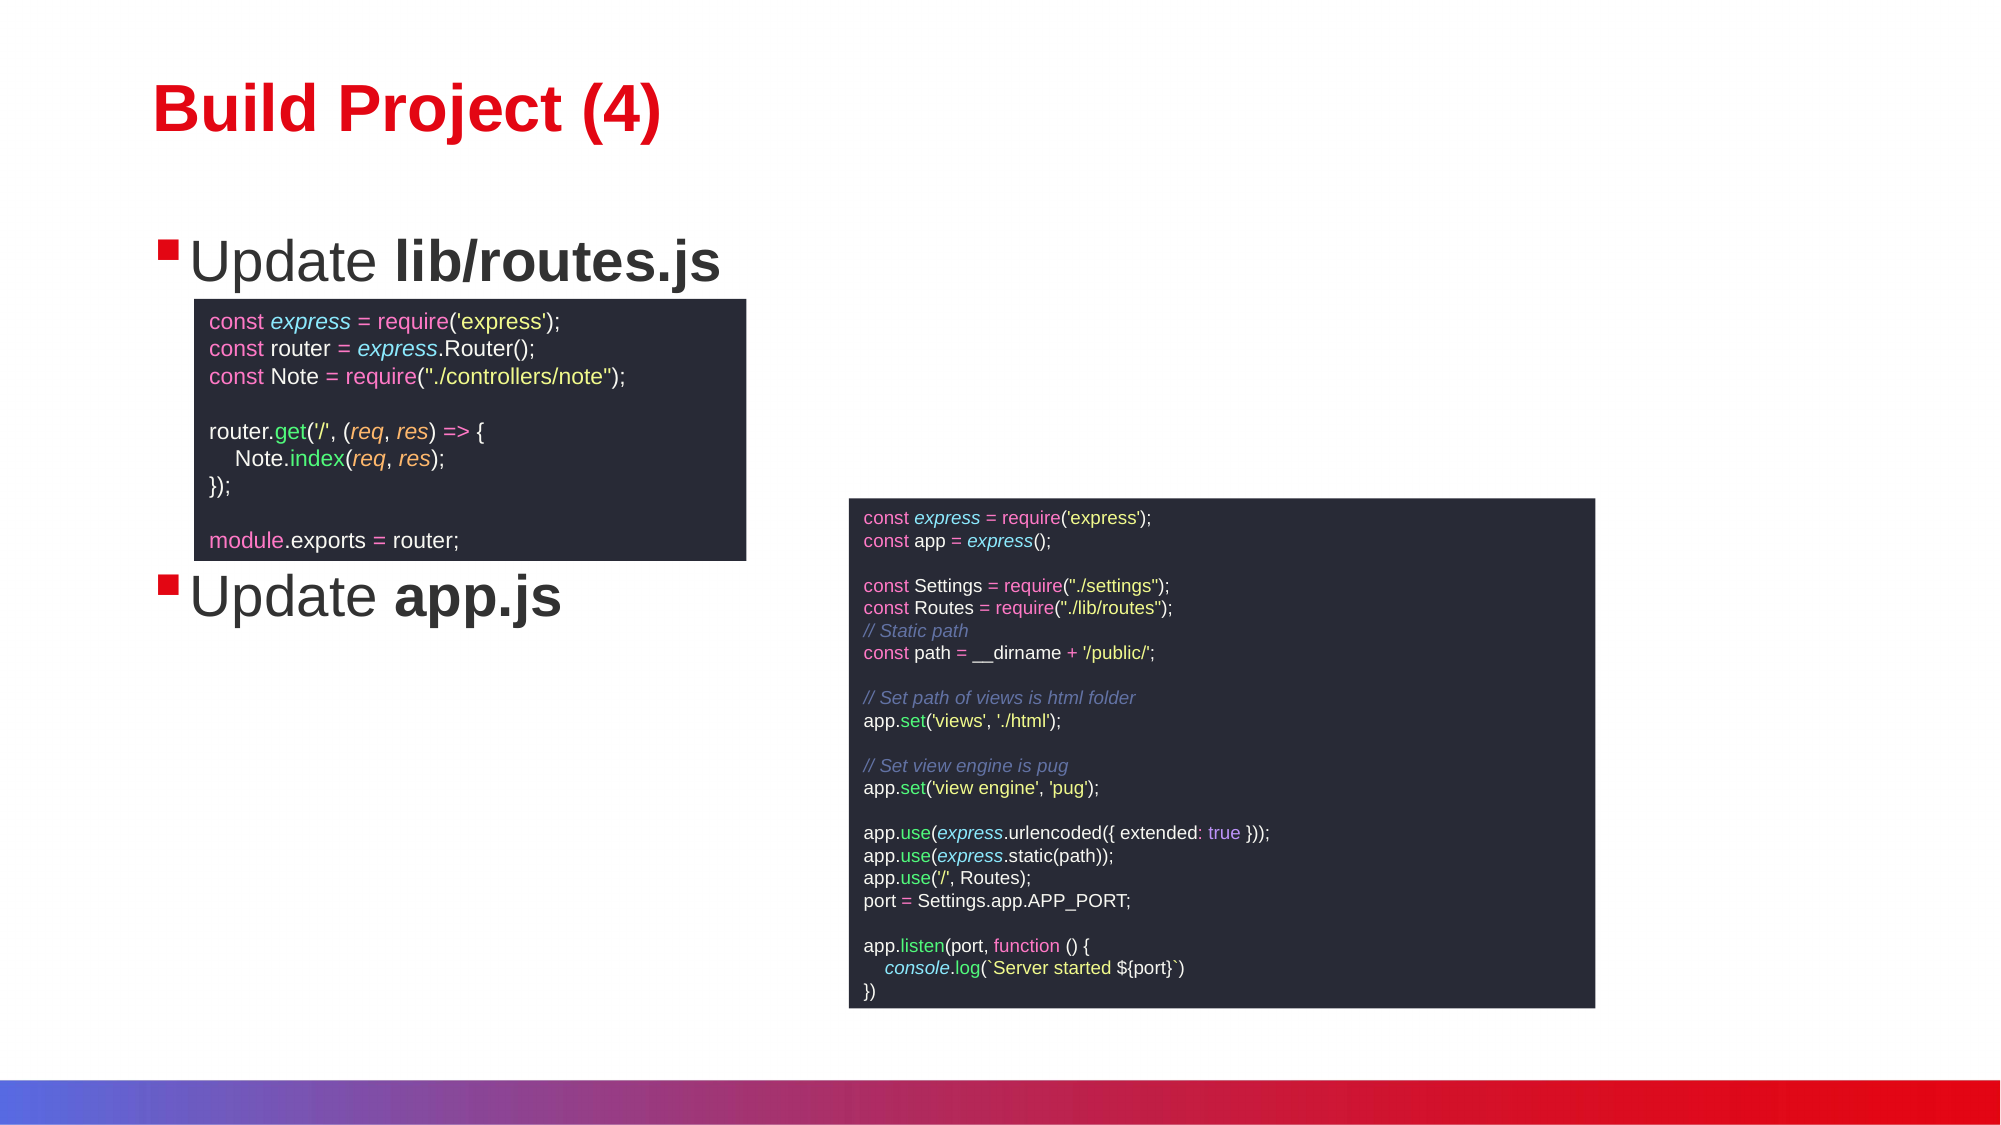

# Build Project (4)
Update lib/routes.js

Update app.js

const express = require('express');
const router = express.Router();
const Note = require("./controllers/note");
router.get('/', (req, res) => {
    Note.index(req, res);
});
module.exports = router;
const express = require('express');
const app = express();
const Settings = require("./settings");
const Routes = require("./lib/routes");
// Static path
const path = __dirname + '/public/';
// Set path of views is html folder
app.set('views', './html');
// Set view engine is pug
app.set('view engine', 'pug');
app.use(express.urlencoded({ extended: true }));
app.use(express.static(path));
app.use('/', Routes);
port = Settings.app.APP_PORT;
app.listen(port, function () {
    console.log(`Server started ${port}`)
})